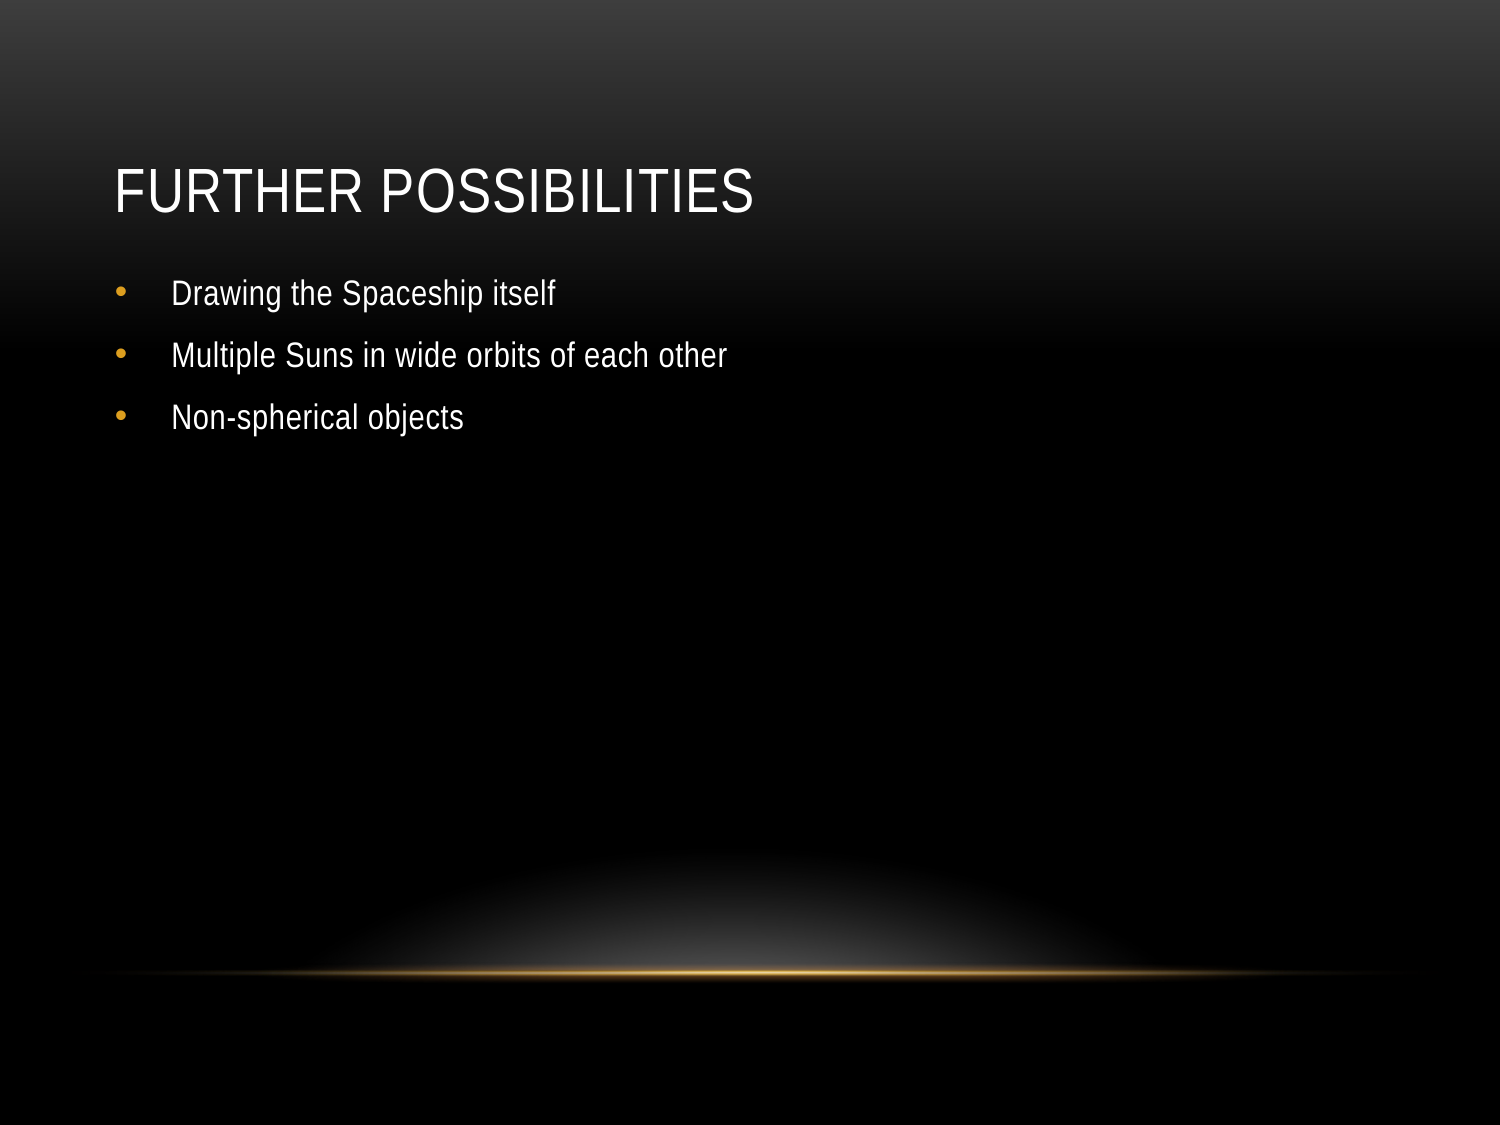

# Further possibilities
Drawing the Spaceship itself
Multiple Suns in wide orbits of each other
Non-spherical objects